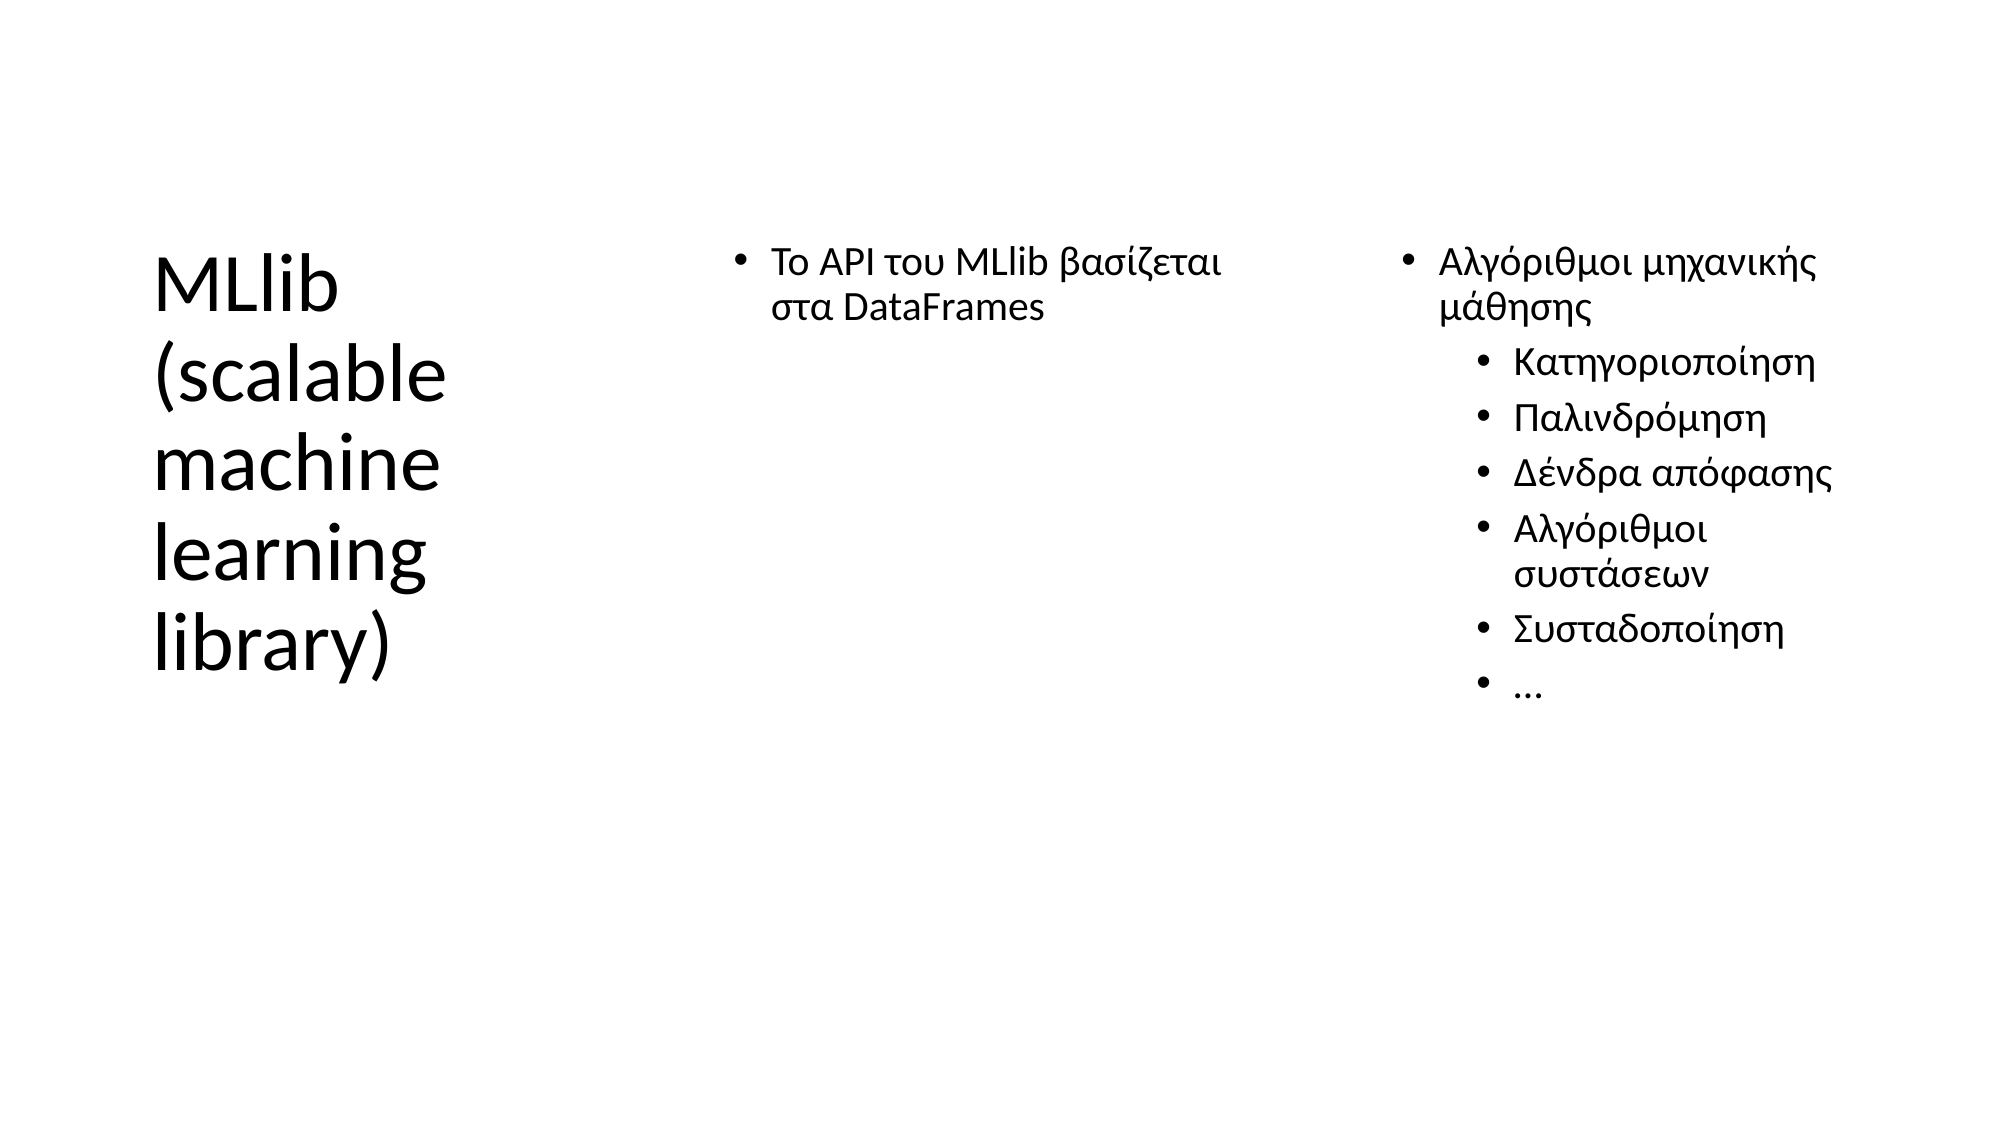

# MLlib (scalable machine learning library)
Το API του MLlib βασίζεται στα DataFrames
Αλγόριθμοι μηχανικής μάθησης
Κατηγοριοποίηση
Παλινδρόμηση
Δένδρα απόφασης
Αλγόριθμοι συστάσεων
Συσταδοποίηση
…